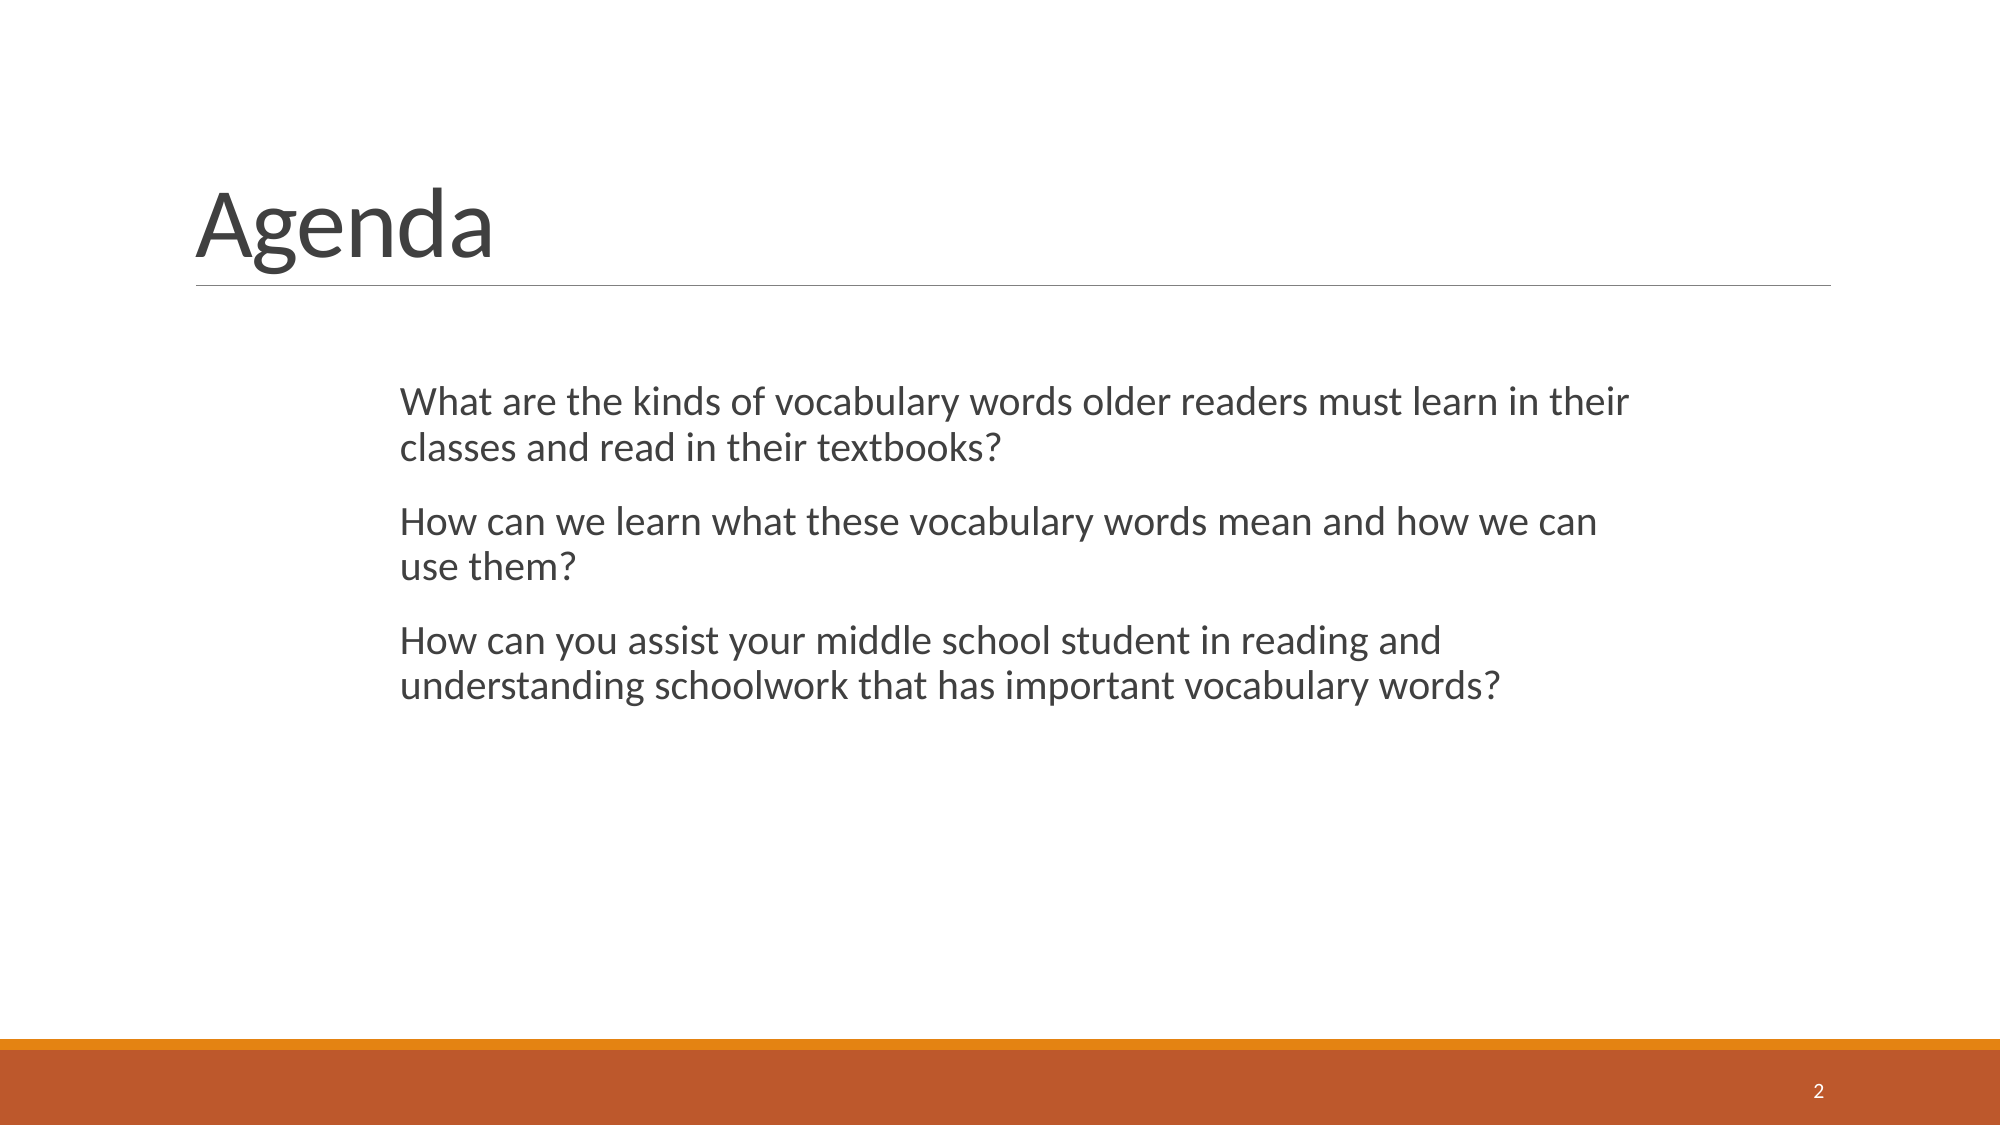

# Agenda
What are the kinds of vocabulary words older readers must learn in their classes and read in their textbooks?
How can we learn what these vocabulary words mean and how we can use them?
How can you assist your middle school student in reading and understanding schoolwork that has important vocabulary words?
2